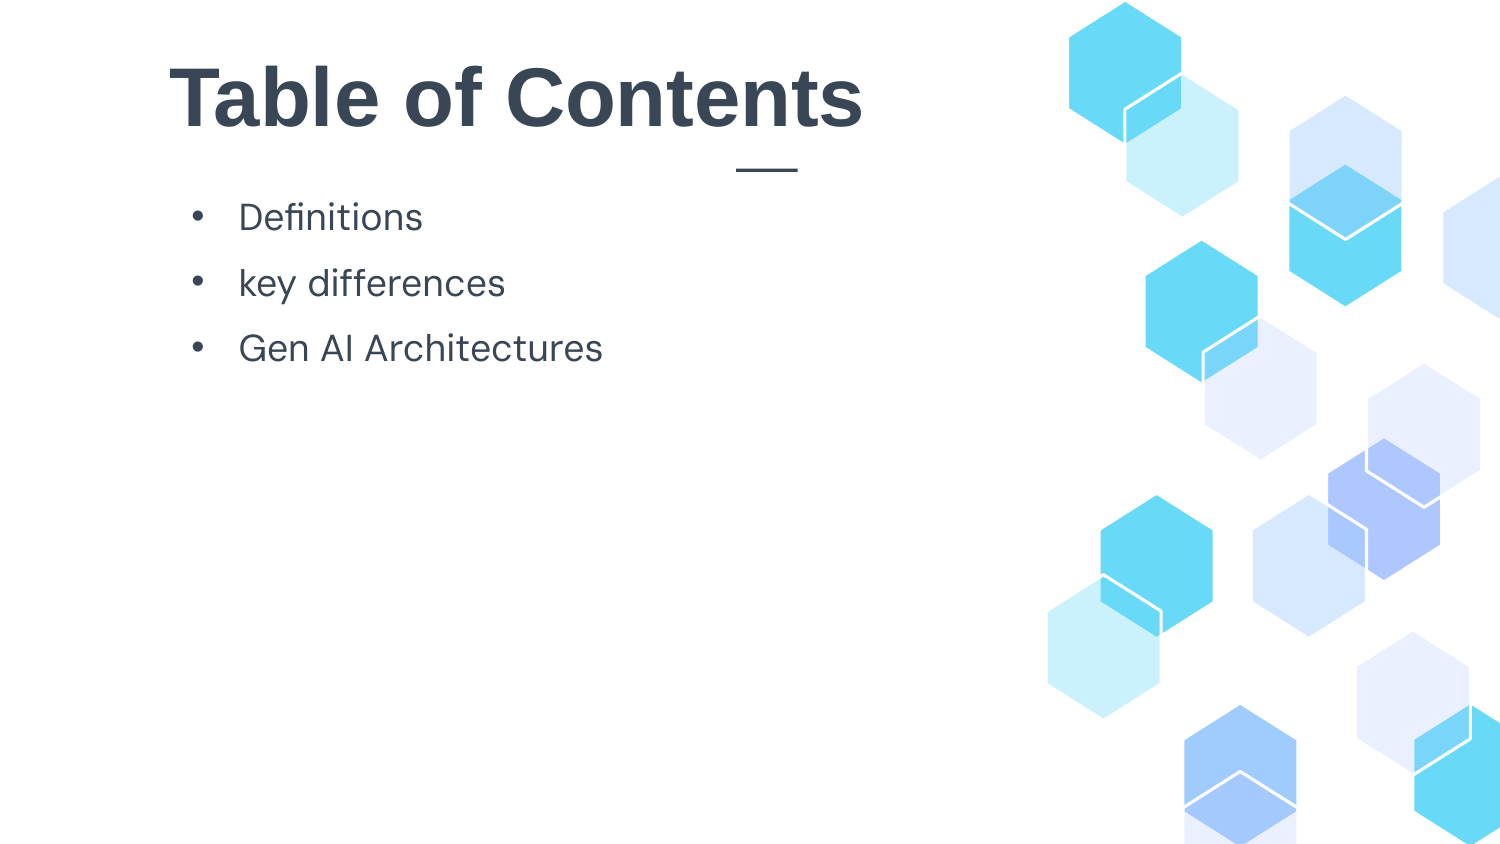

# Table of Contents
Definitions
key differences
Gen AI Architectures